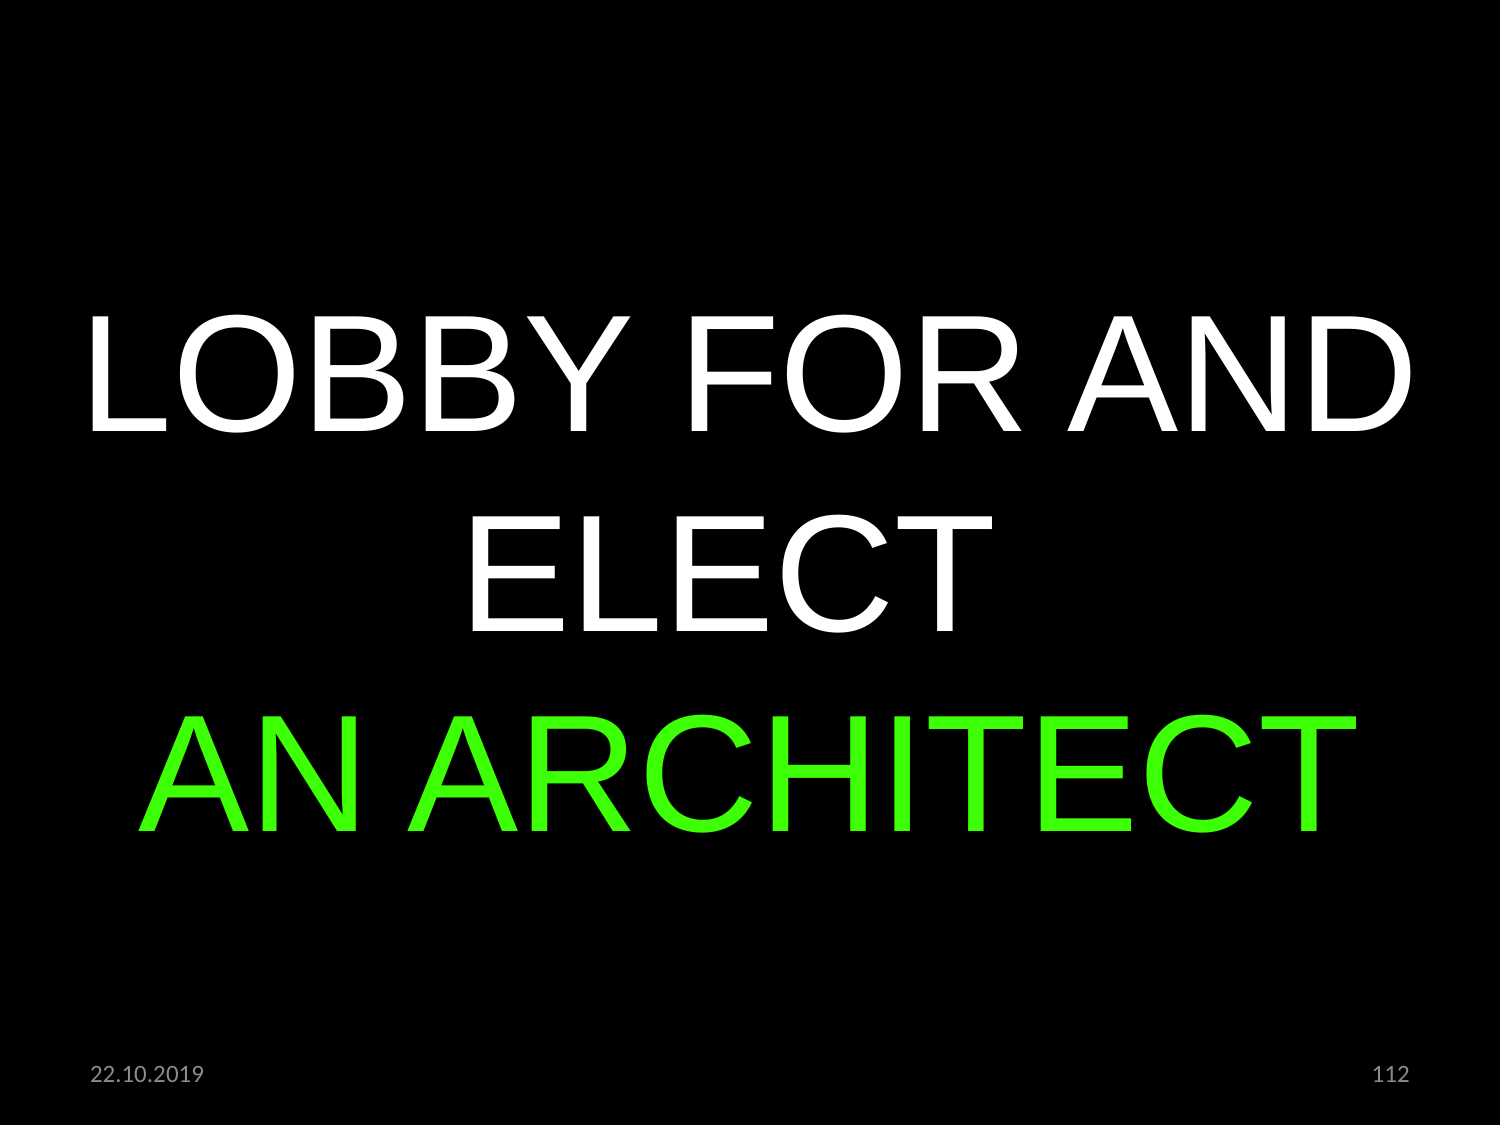

LOBBY FOR AND ELECT
AN ARCHITECT
22.10.2019
112